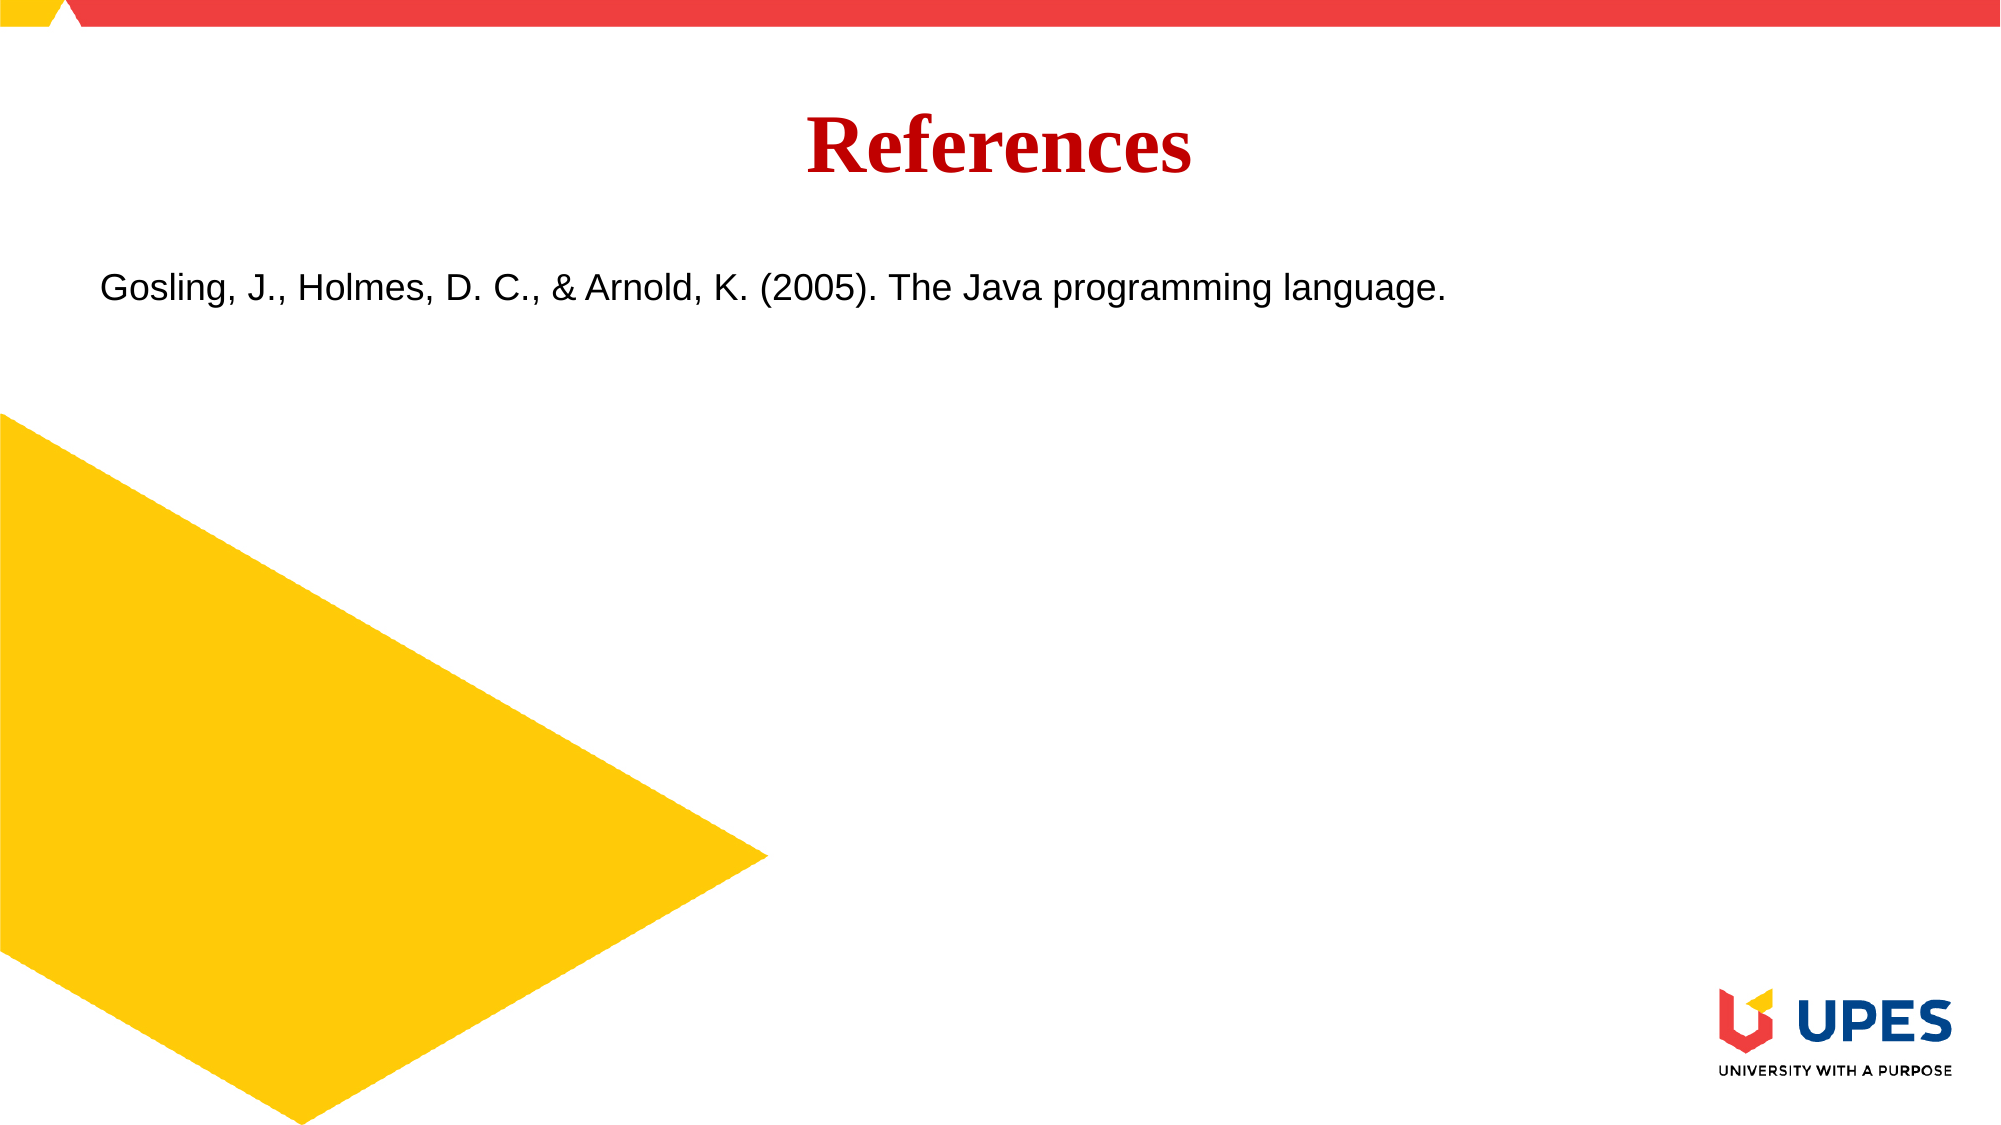

# References
Gosling, J., Holmes, D. C., & Arnold, K. (2005). The Java programming language.